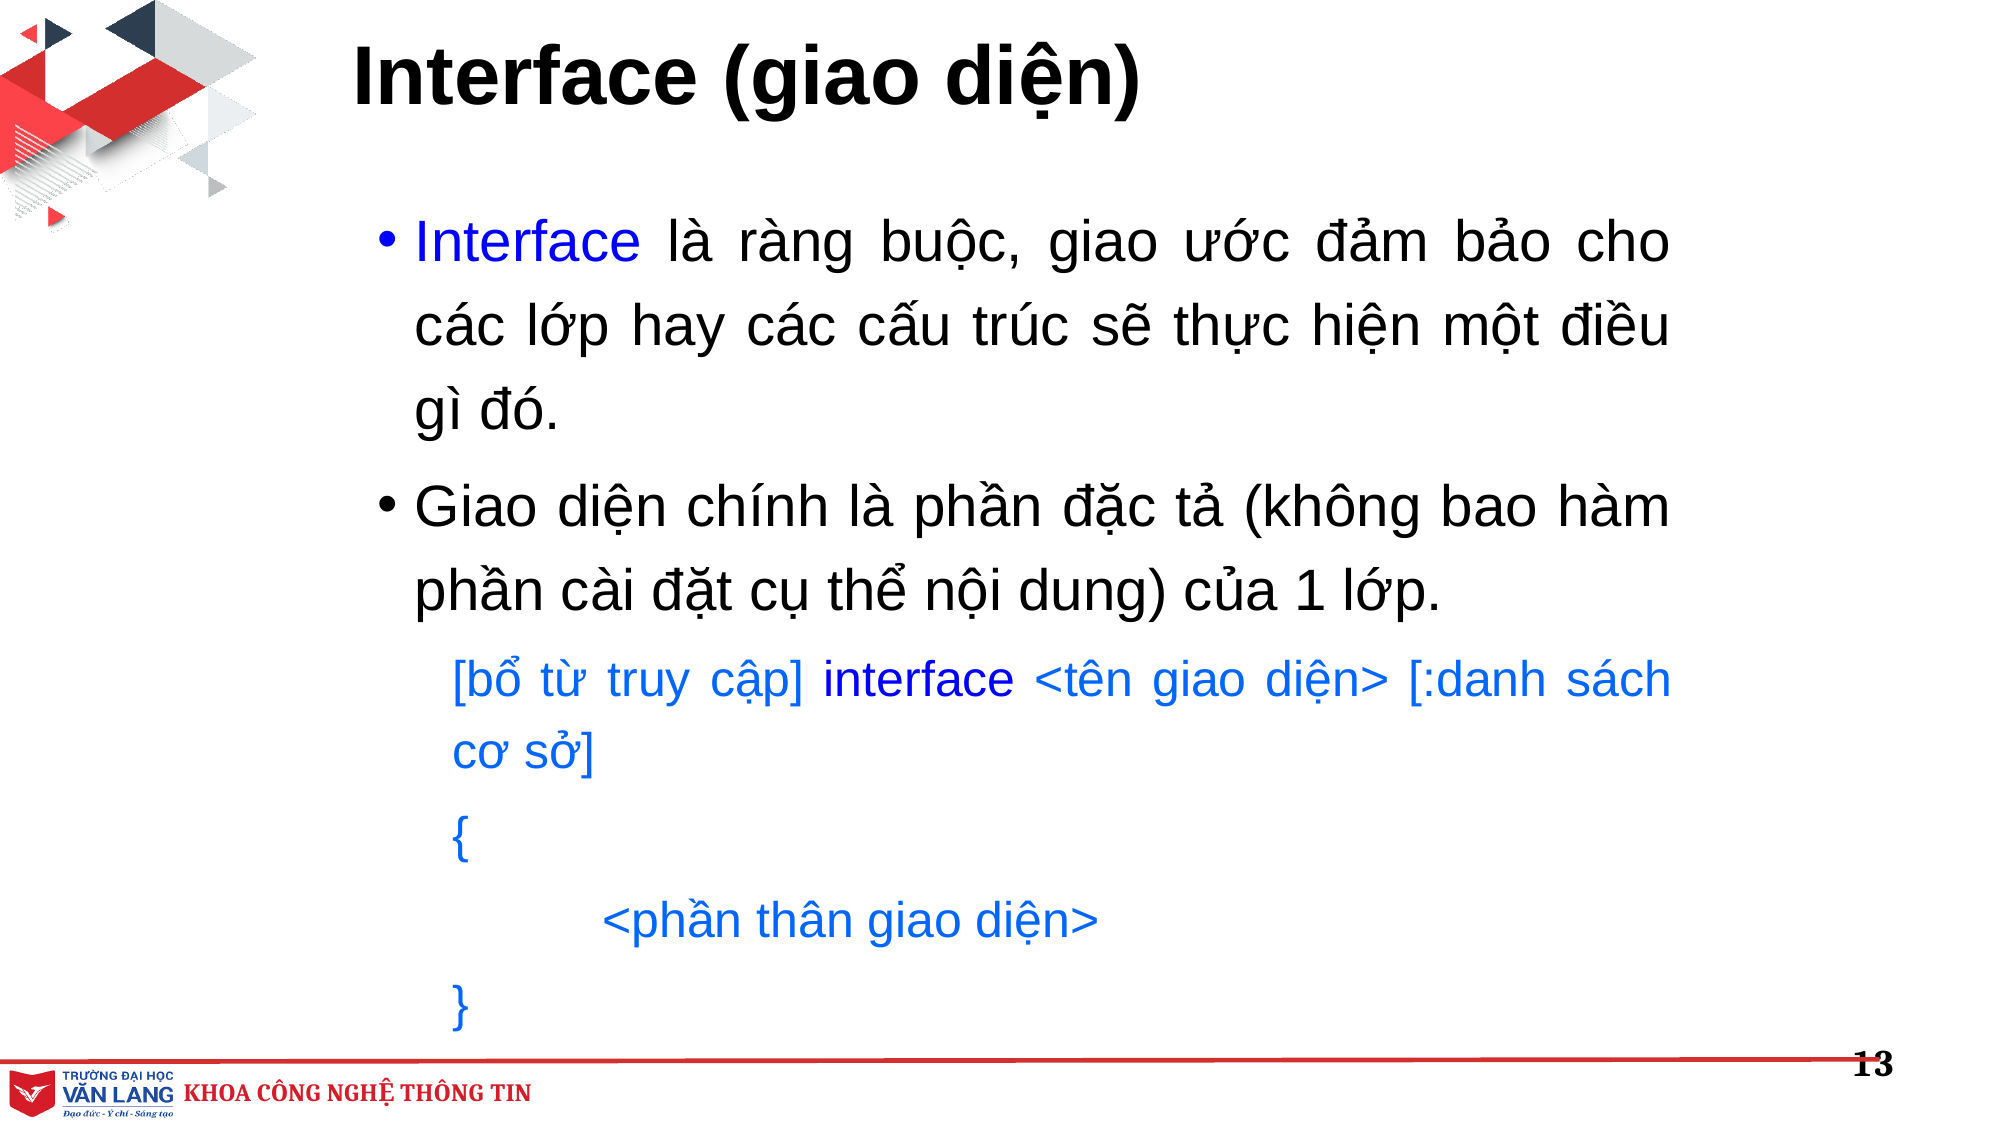

# Interface (giao diện)
Interface là ràng buộc, giao ước đảm bảo cho các lớp hay các cấu trúc sẽ thực hiện một điều gì đó.
Giao diện chính là phần đặc tả (không bao hàm phần cài đặt cụ thể nội dung) của 1 lớp.
[bổ từ truy cập] interface <tên giao diện> [:danh sách cơ sở]
{
	<phần thân giao diện>
}